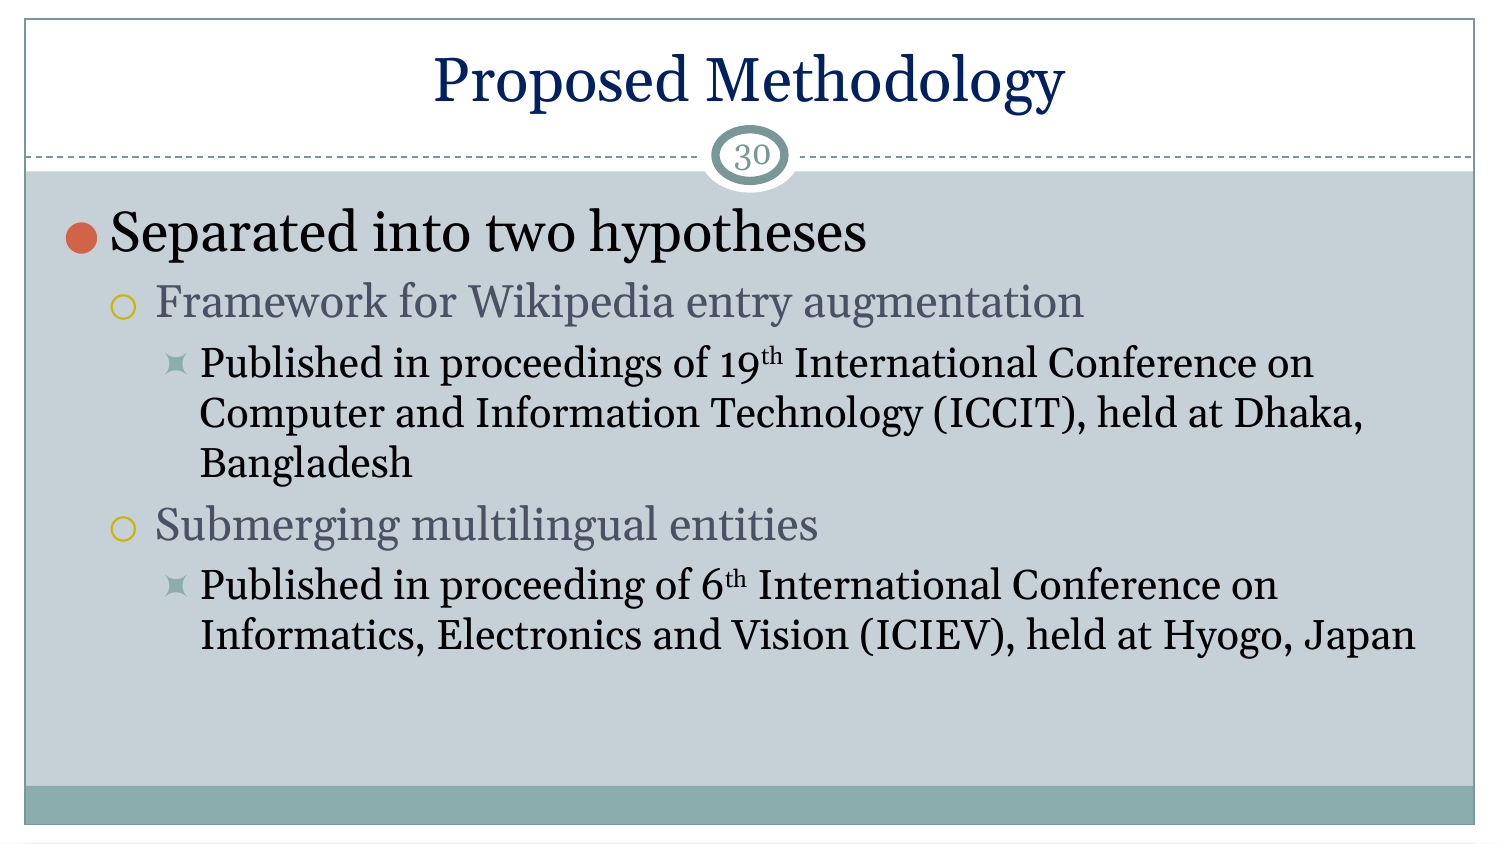

# Proposed Methodology
30
Separated into two hypotheses
Framework for Wikipedia entry augmentation
Published in proceedings of 19th International Conference on Computer and Information Technology (ICCIT), held at Dhaka, Bangladesh
Submerging multilingual entities
Published in proceeding of 6th International Conference on Informatics, Electronics and Vision (ICIEV), held at Hyogo, Japan